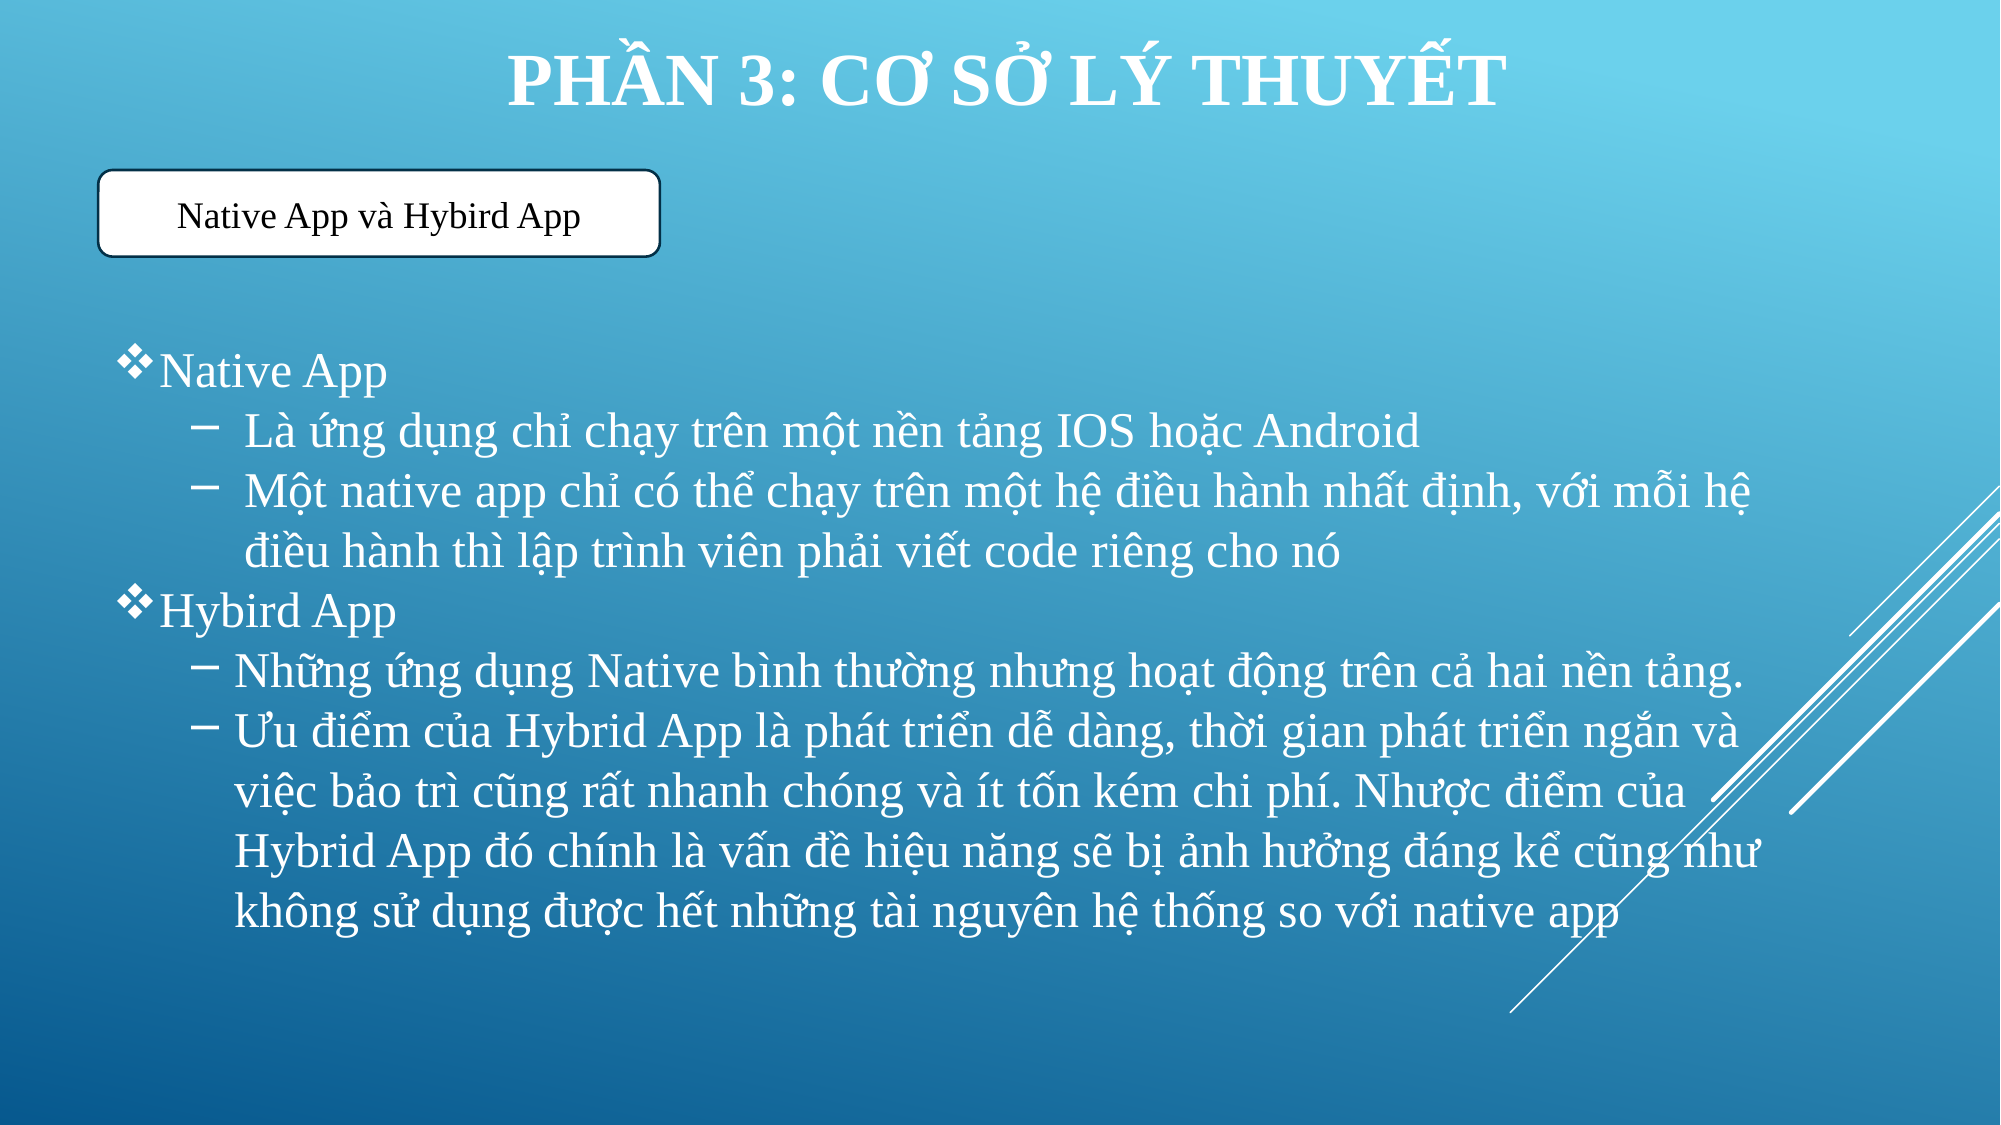

PHẦN 3: CƠ SỞ LÝ THUYẾT
Native App và Hybird App
Native App
Là ứng dụng chỉ chạy trên một nền tảng IOS hoặc Android
Một native app chỉ có thể chạy trên một hệ điều hành nhất định, với mỗi hệ điều hành thì lập trình viên phải viết code riêng cho nó
Hybird App
Những ứng dụng Native bình thường nhưng hoạt động trên cả hai nền tảng.
Ưu điểm của Hybrid App là phát triển dễ dàng, thời gian phát triển ngắn và việc bảo trì cũng rất nhanh chóng và ít tốn kém chi phí. Nhược điểm của Hybrid App đó chính là vấn đề hiệu năng sẽ bị ảnh hưởng đáng kể cũng như không sử dụng được hết những tài nguyên hệ thống so với native app